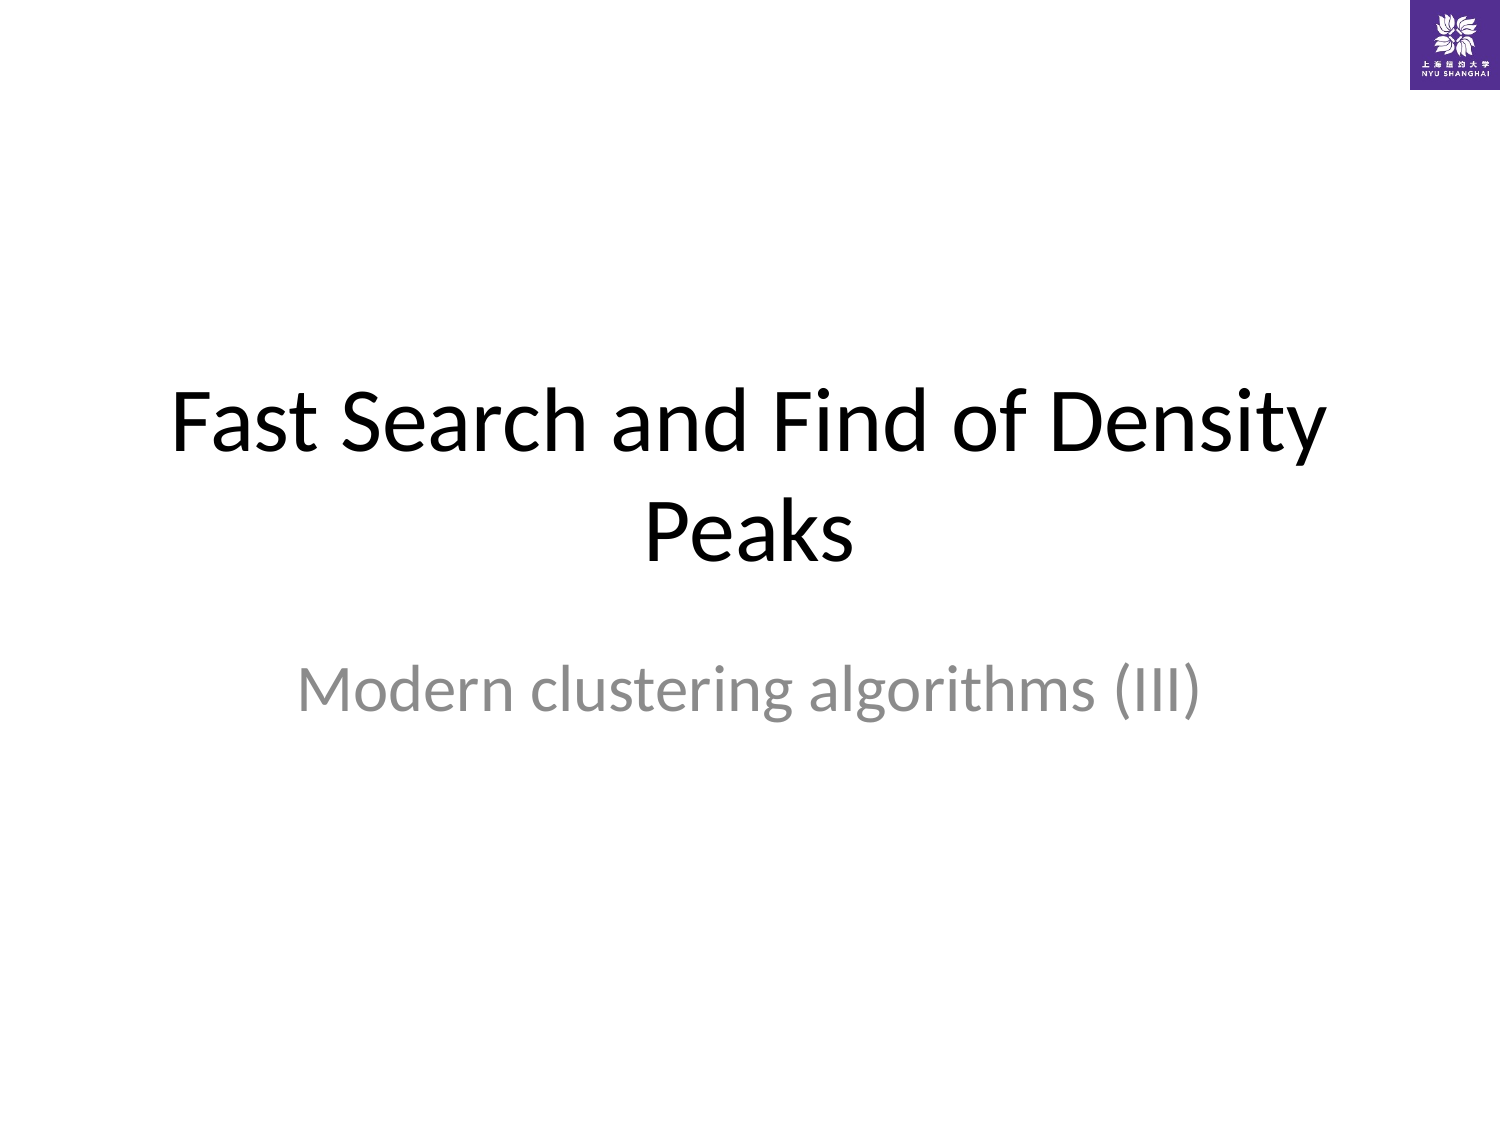

# Fast Search and Find of Density Peaks
Modern clustering algorithms (III)